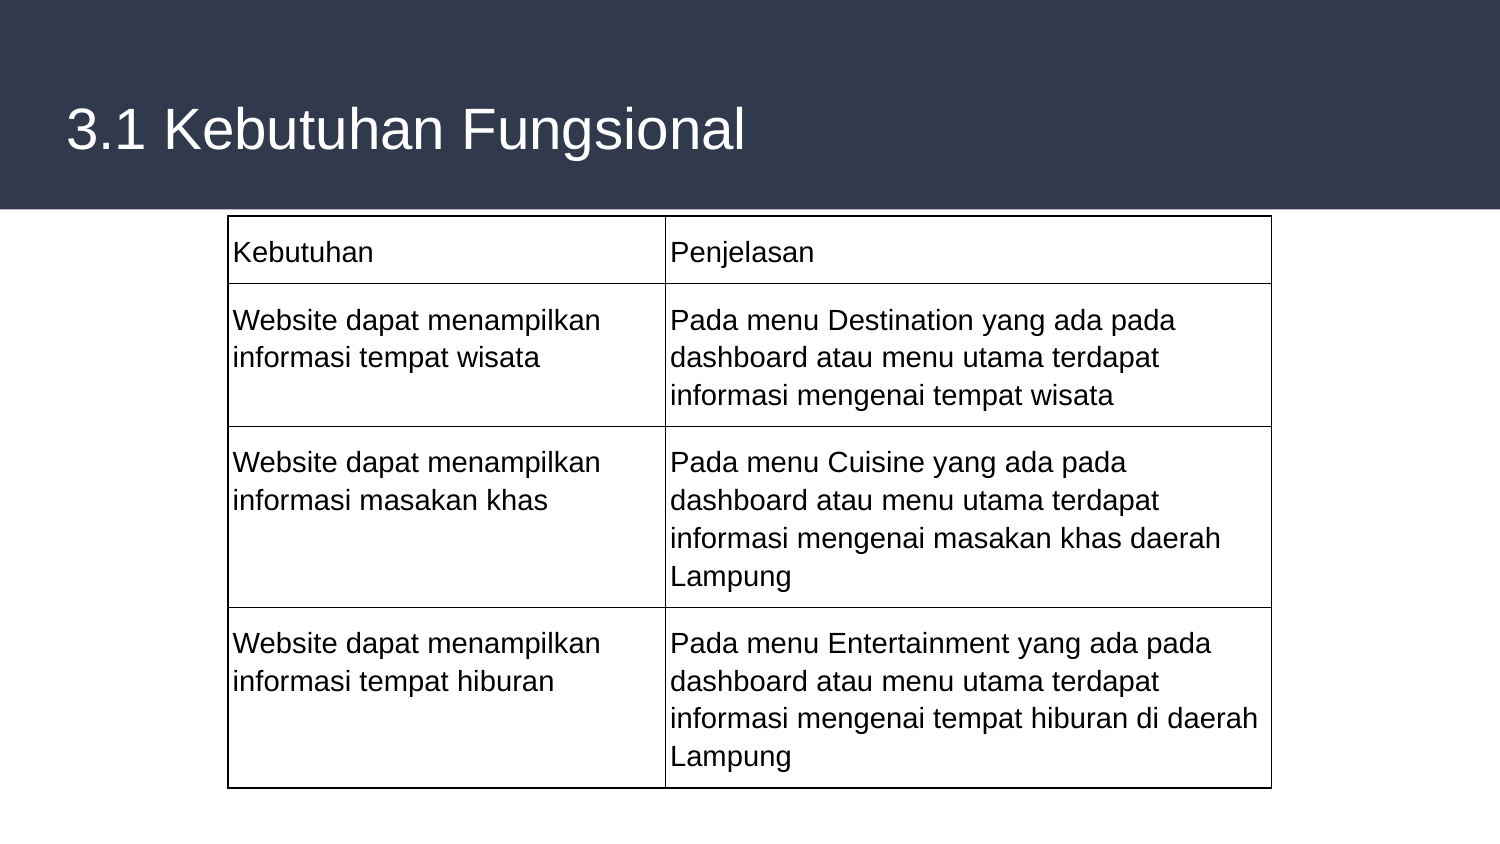

# 3.1 Kebutuhan Fungsional
| Kebutuhan | Penjelasan |
| --- | --- |
| Website dapat menampilkan informasi tempat wisata | Pada menu Destination yang ada pada dashboard atau menu utama terdapat informasi mengenai tempat wisata |
| Website dapat menampilkan informasi masakan khas | Pada menu Cuisine yang ada pada dashboard atau menu utama terdapat informasi mengenai masakan khas daerah Lampung |
| Website dapat menampilkan informasi tempat hiburan | Pada menu Entertainment yang ada pada dashboard atau menu utama terdapat informasi mengenai tempat hiburan di daerah Lampung |